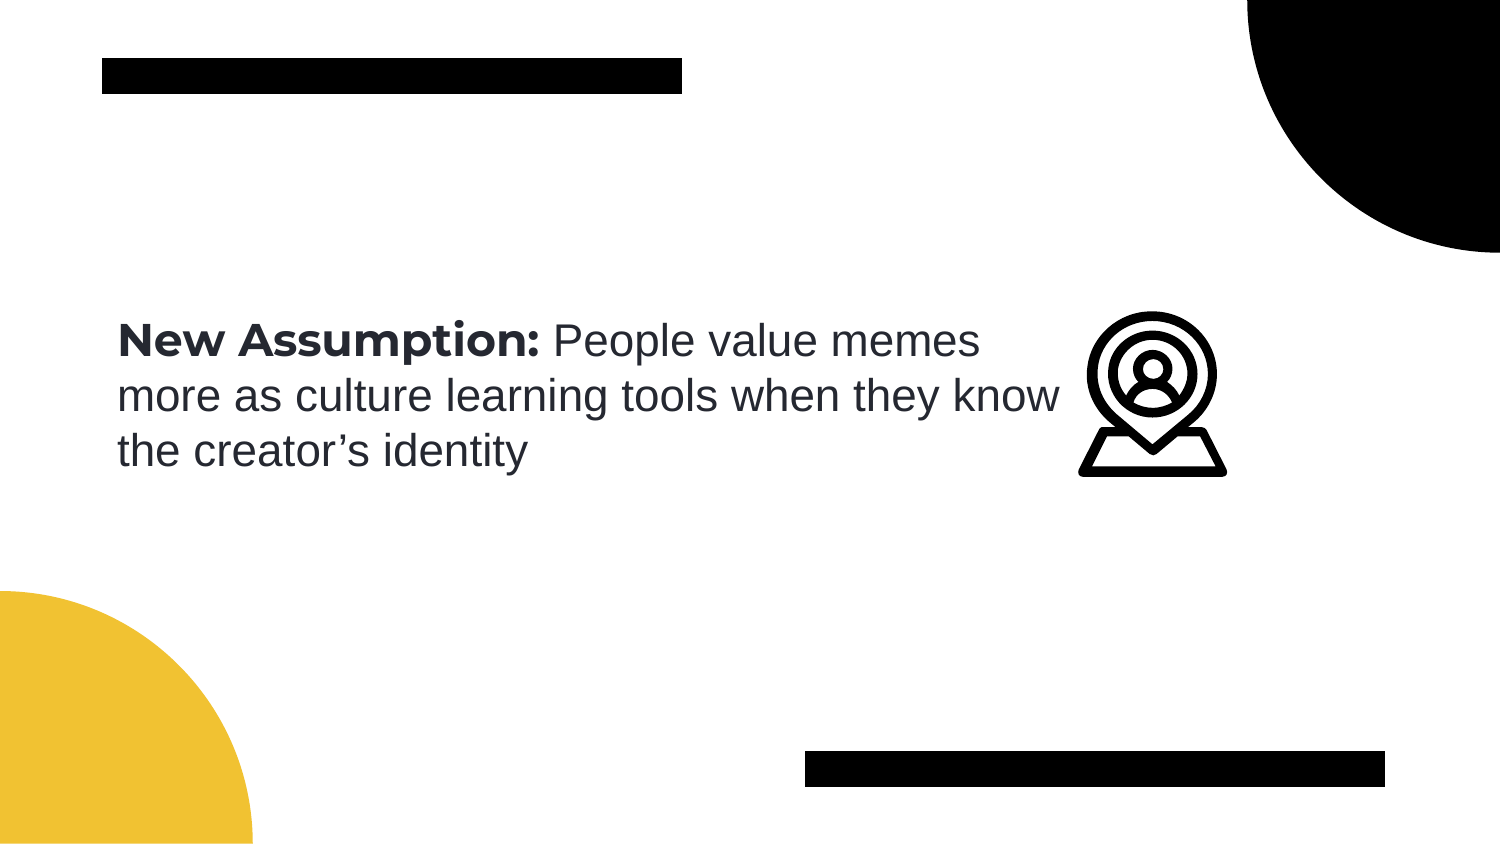

New Assumption: People value memes more as culture learning tools when they know the creator’s identity